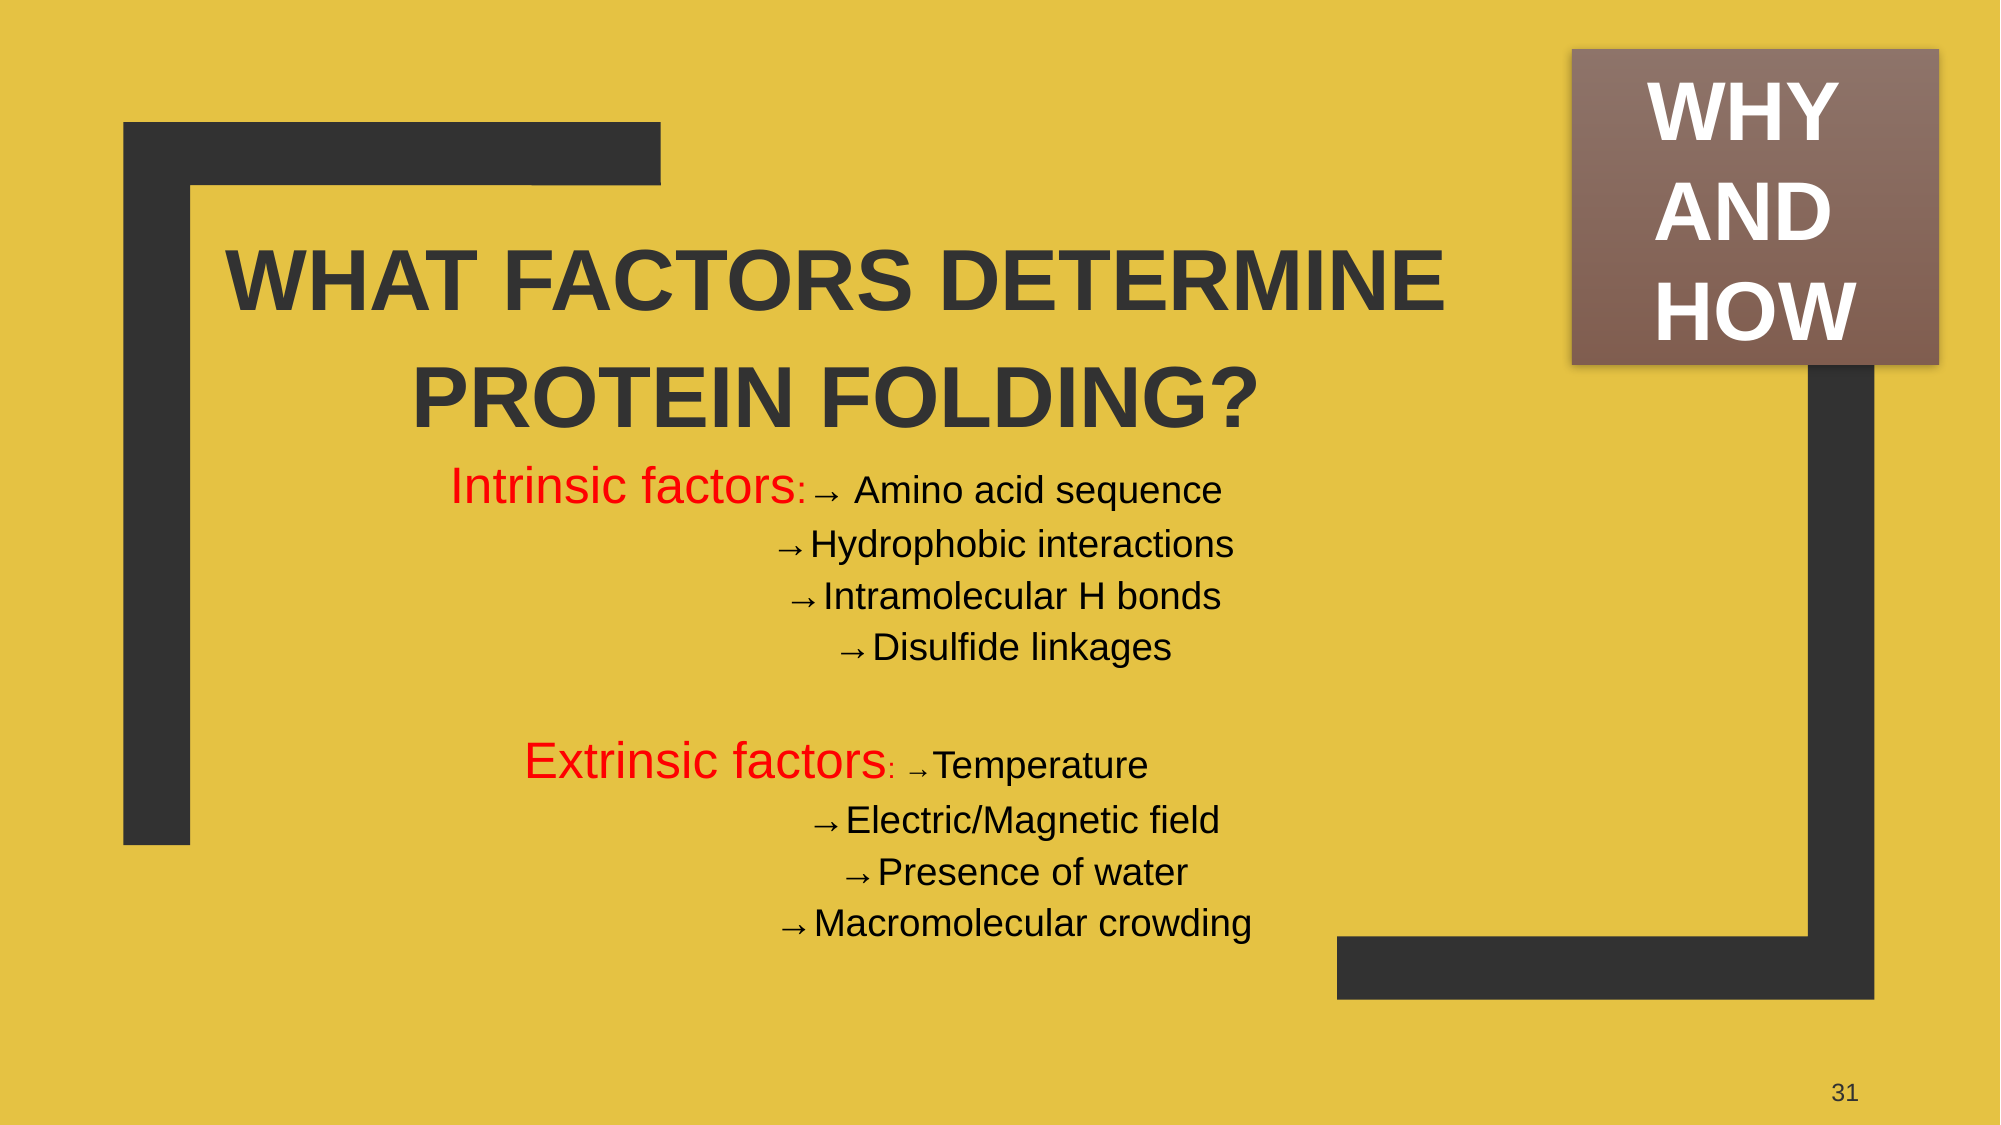

WHY
AND
HOW
What factors determine protein folding?
Intrinsic factors:→ Amino acid sequence
                               →Hydrophobic interactions
                               →Intramolecular H bonds
                               →Disulfide linkages

Extrinsic factors: →Temperature
                                 →Electric/Magnetic field
                                 →Presence of water
                                 →Macromolecular crowding
31